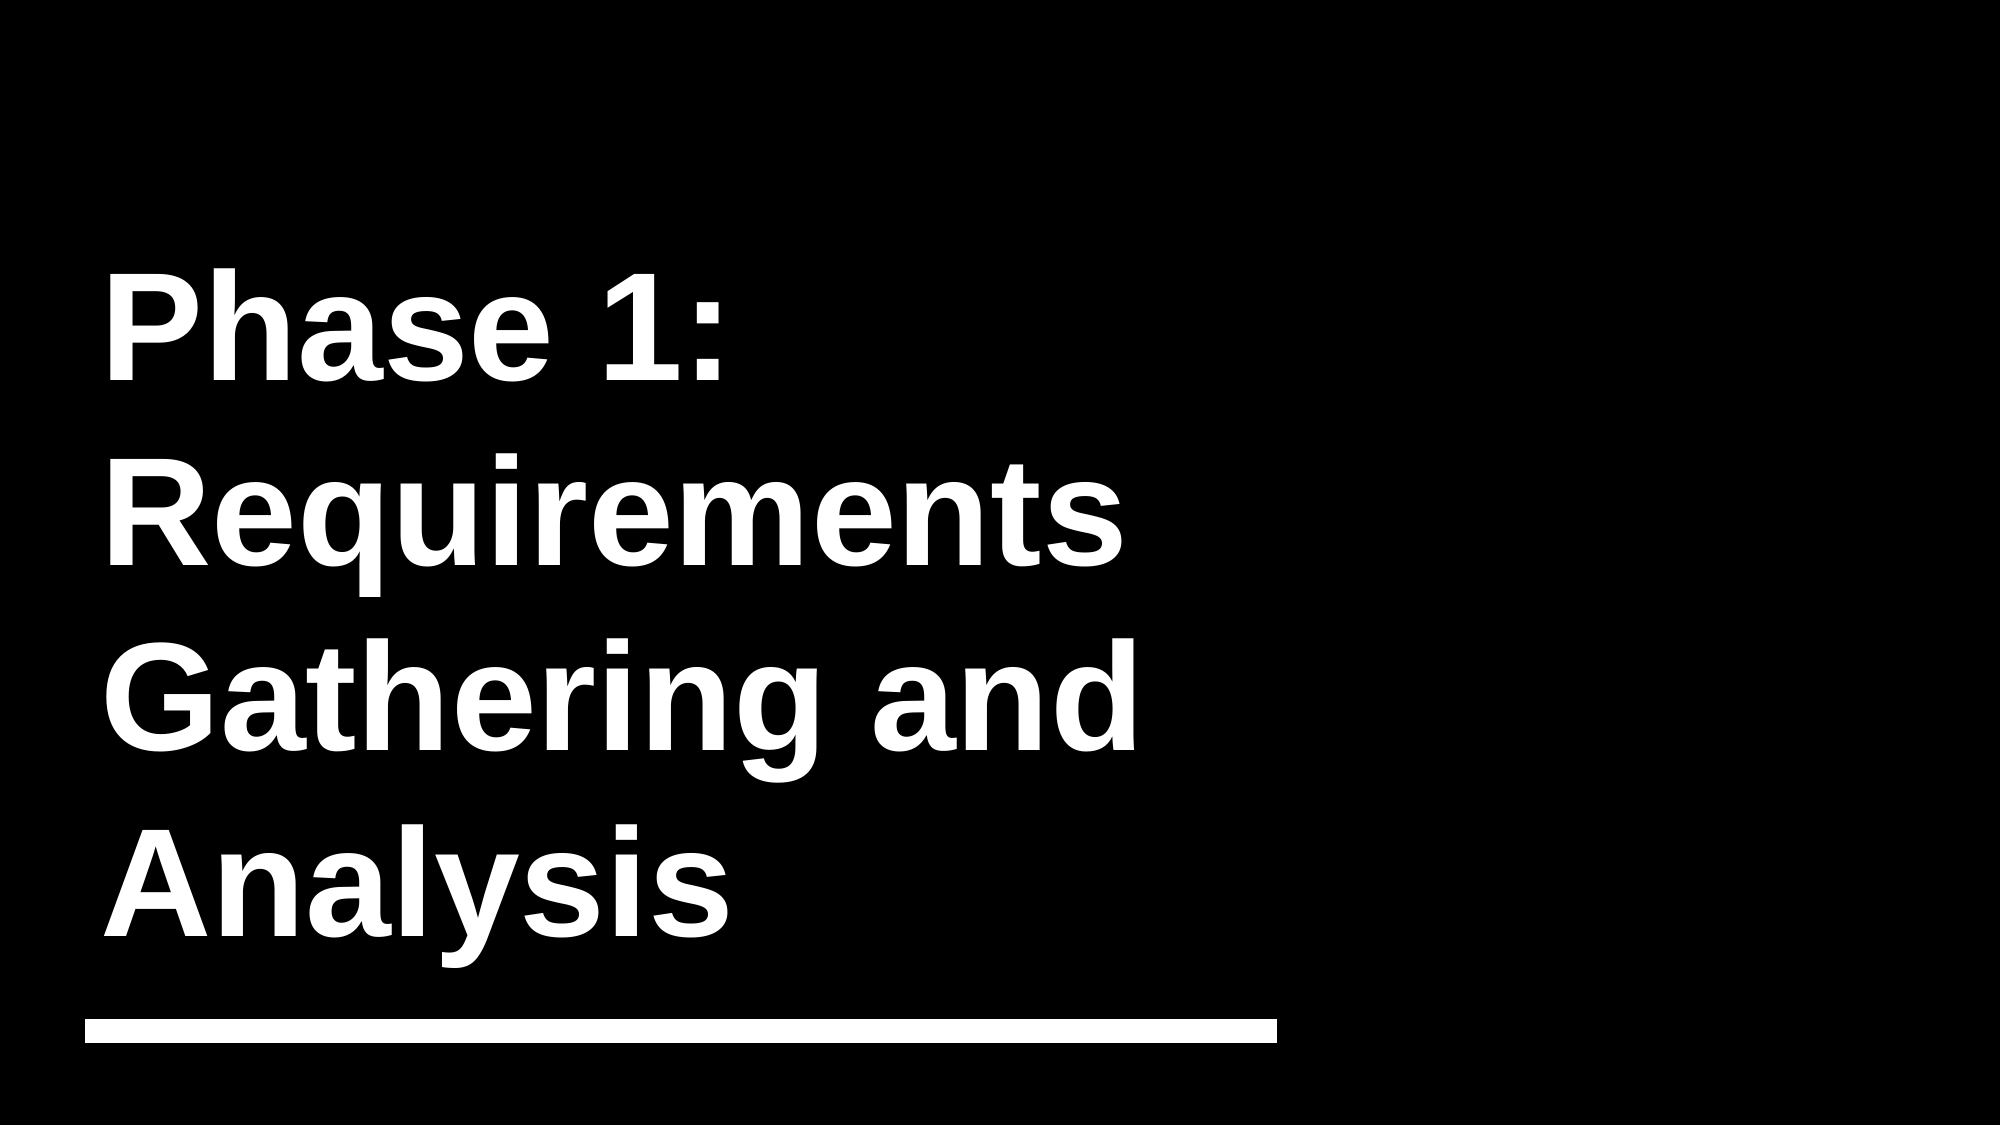

# Phase 1: Requirements Gathering and Analysis